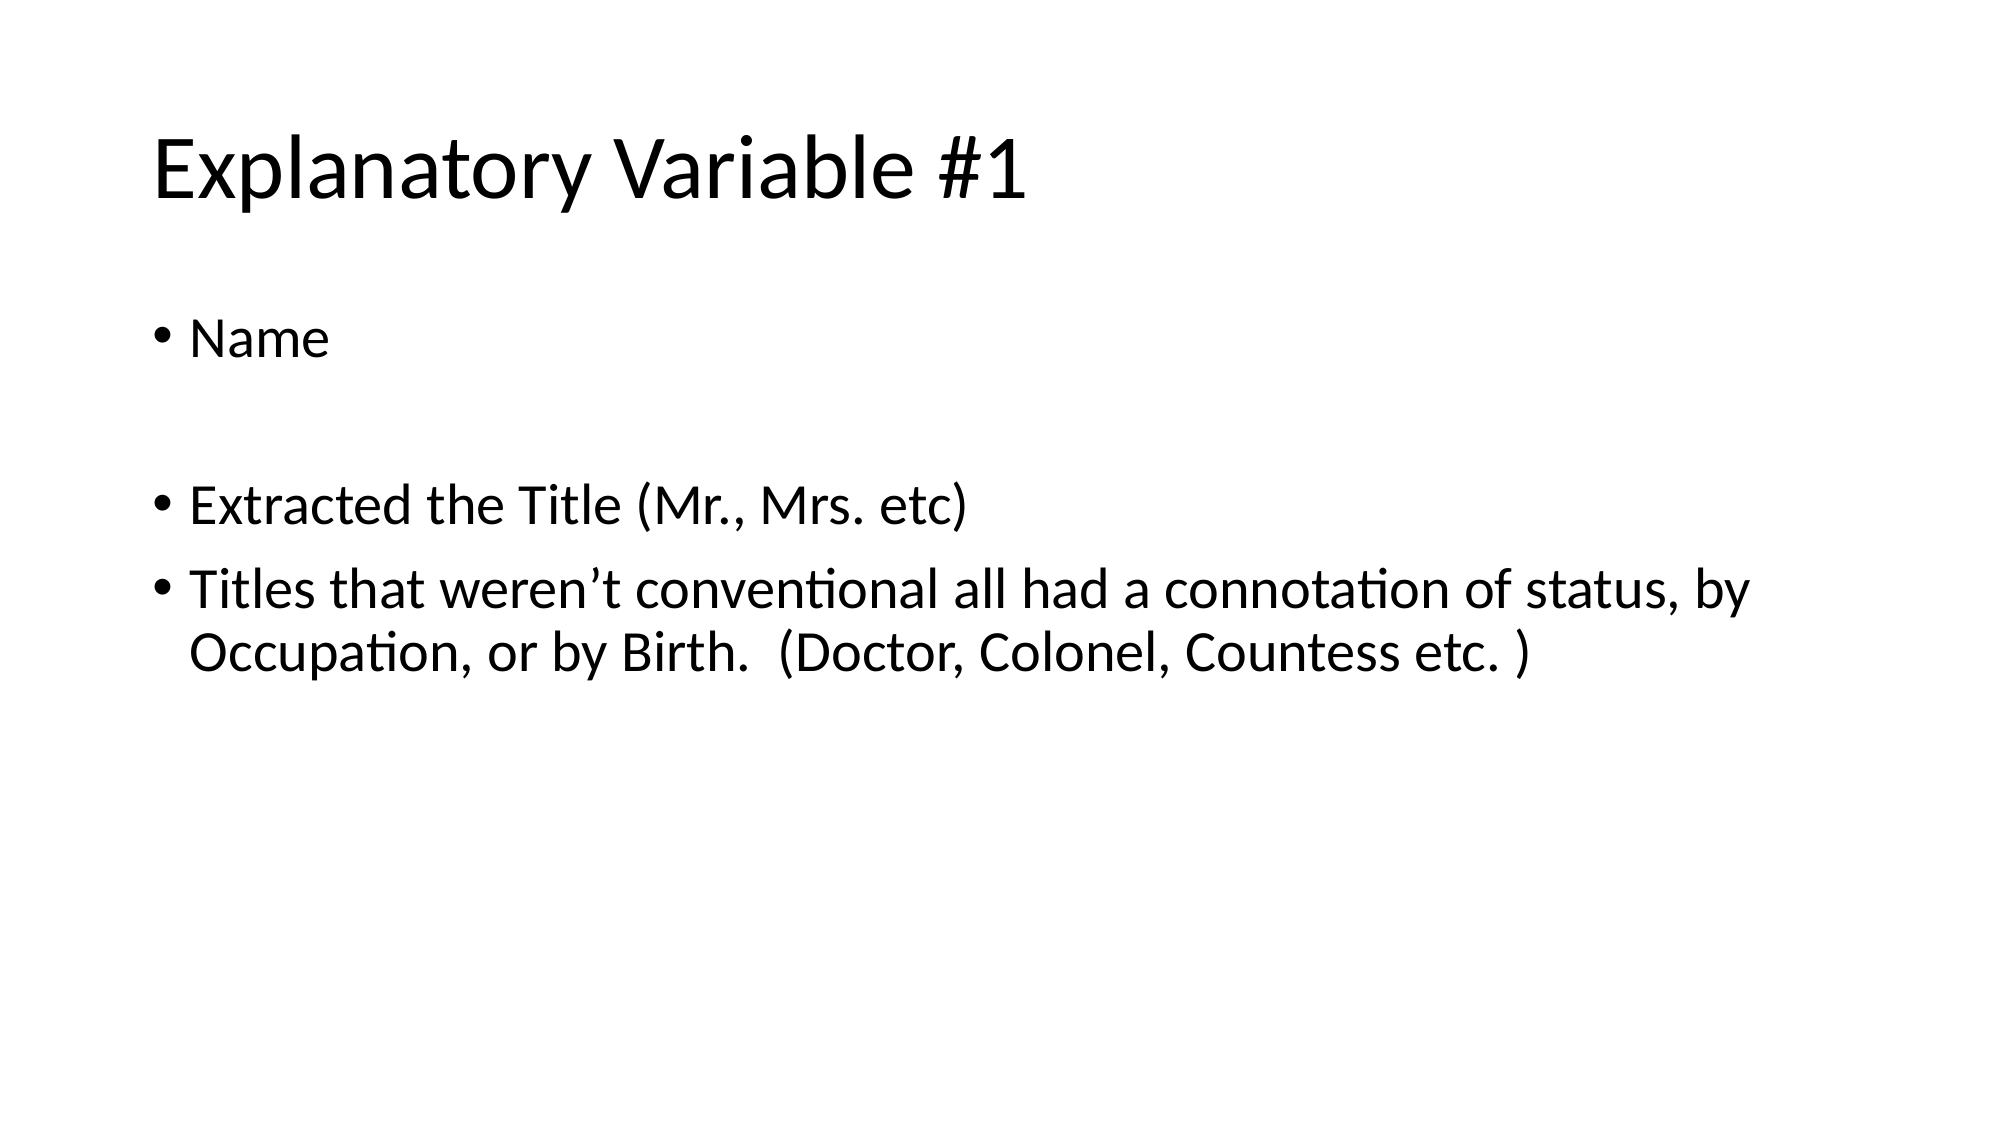

# Explanatory Variable #1
Name

Extracted the Title (Mr., Mrs. etc)
Titles that weren’t conventional all had a connotation of status, by        Occupation, or by Birth.  (Doctor, Colonel, Countess etc. )